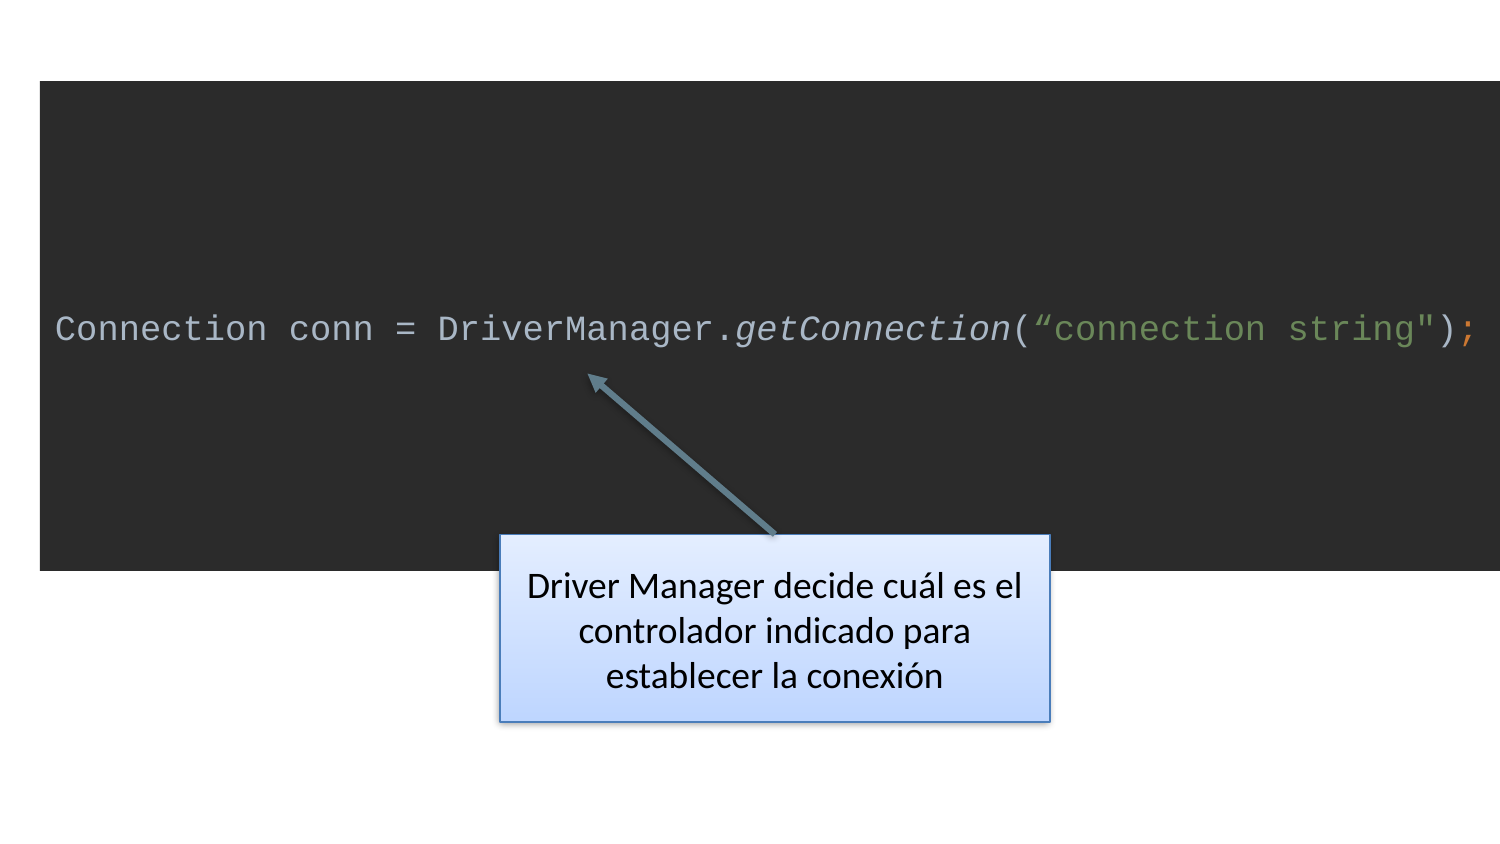

# Conectarse a BD a través de Java
Connection conn = DriverManager.getConnection(“connection string");
Driver Manager decide cuál es el controlador indicado para establecer la conexión